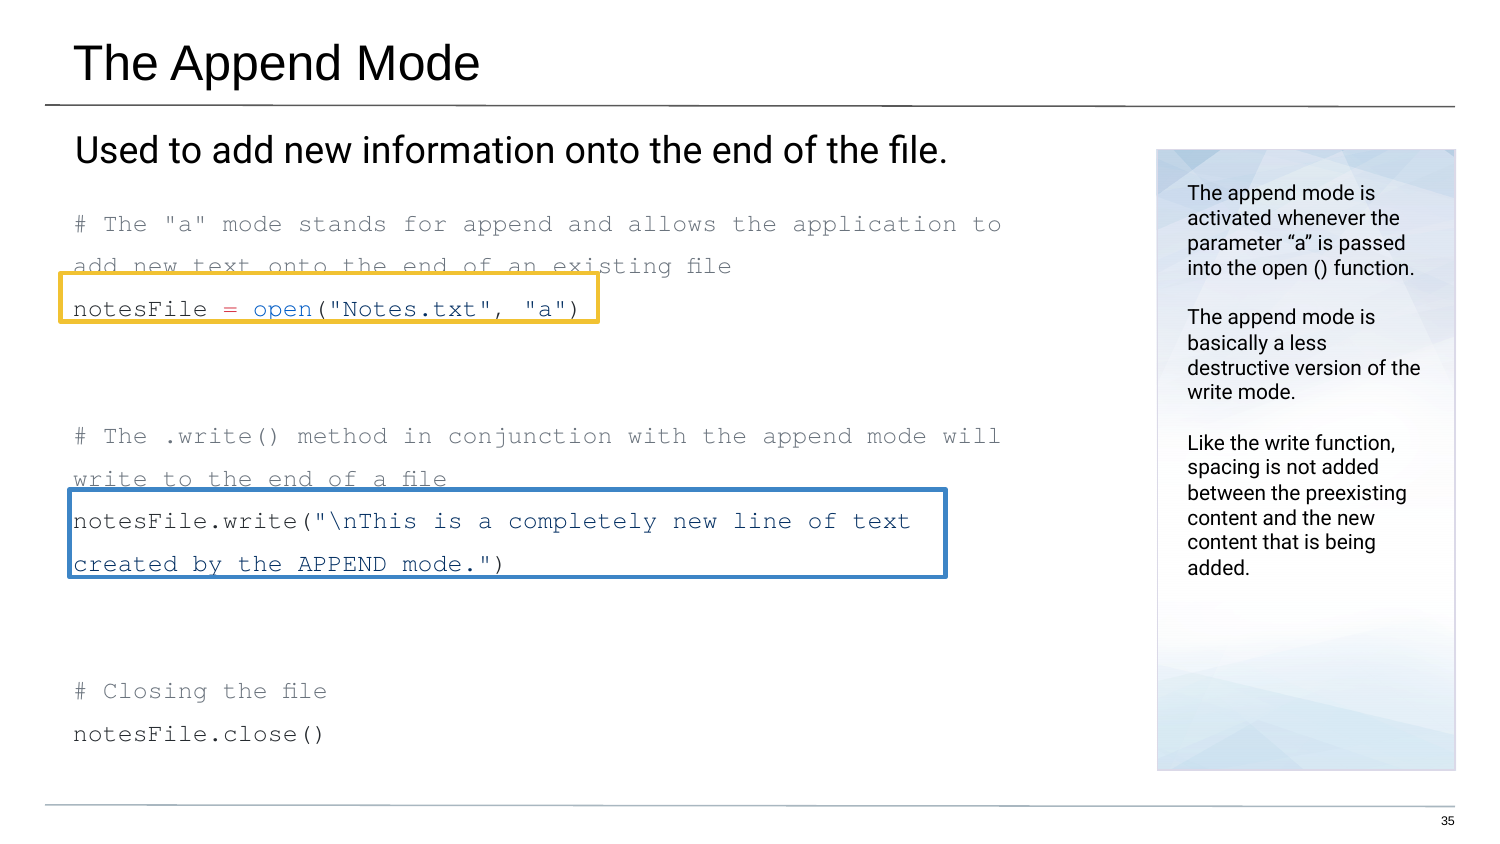

# The Append Mode
Used to add new information onto the end of the file.
The append mode is activated whenever the parameter “a” is passed into the open () function.

The append mode is basically a less destructive version of the write mode.

Like the write function, spacing is not added between the preexisting content and the new content that is being added.
# The "a" mode stands for append and allows the application to add new text onto the end of an existing file
notesFile = open("Notes.txt", "a")

# The .write() method in conjunction with the append mode will write to the end of a file
notesFile.write("\nThis is a completely new line of text created by the APPEND mode.")

# Closing the file
notesFile.close()

35